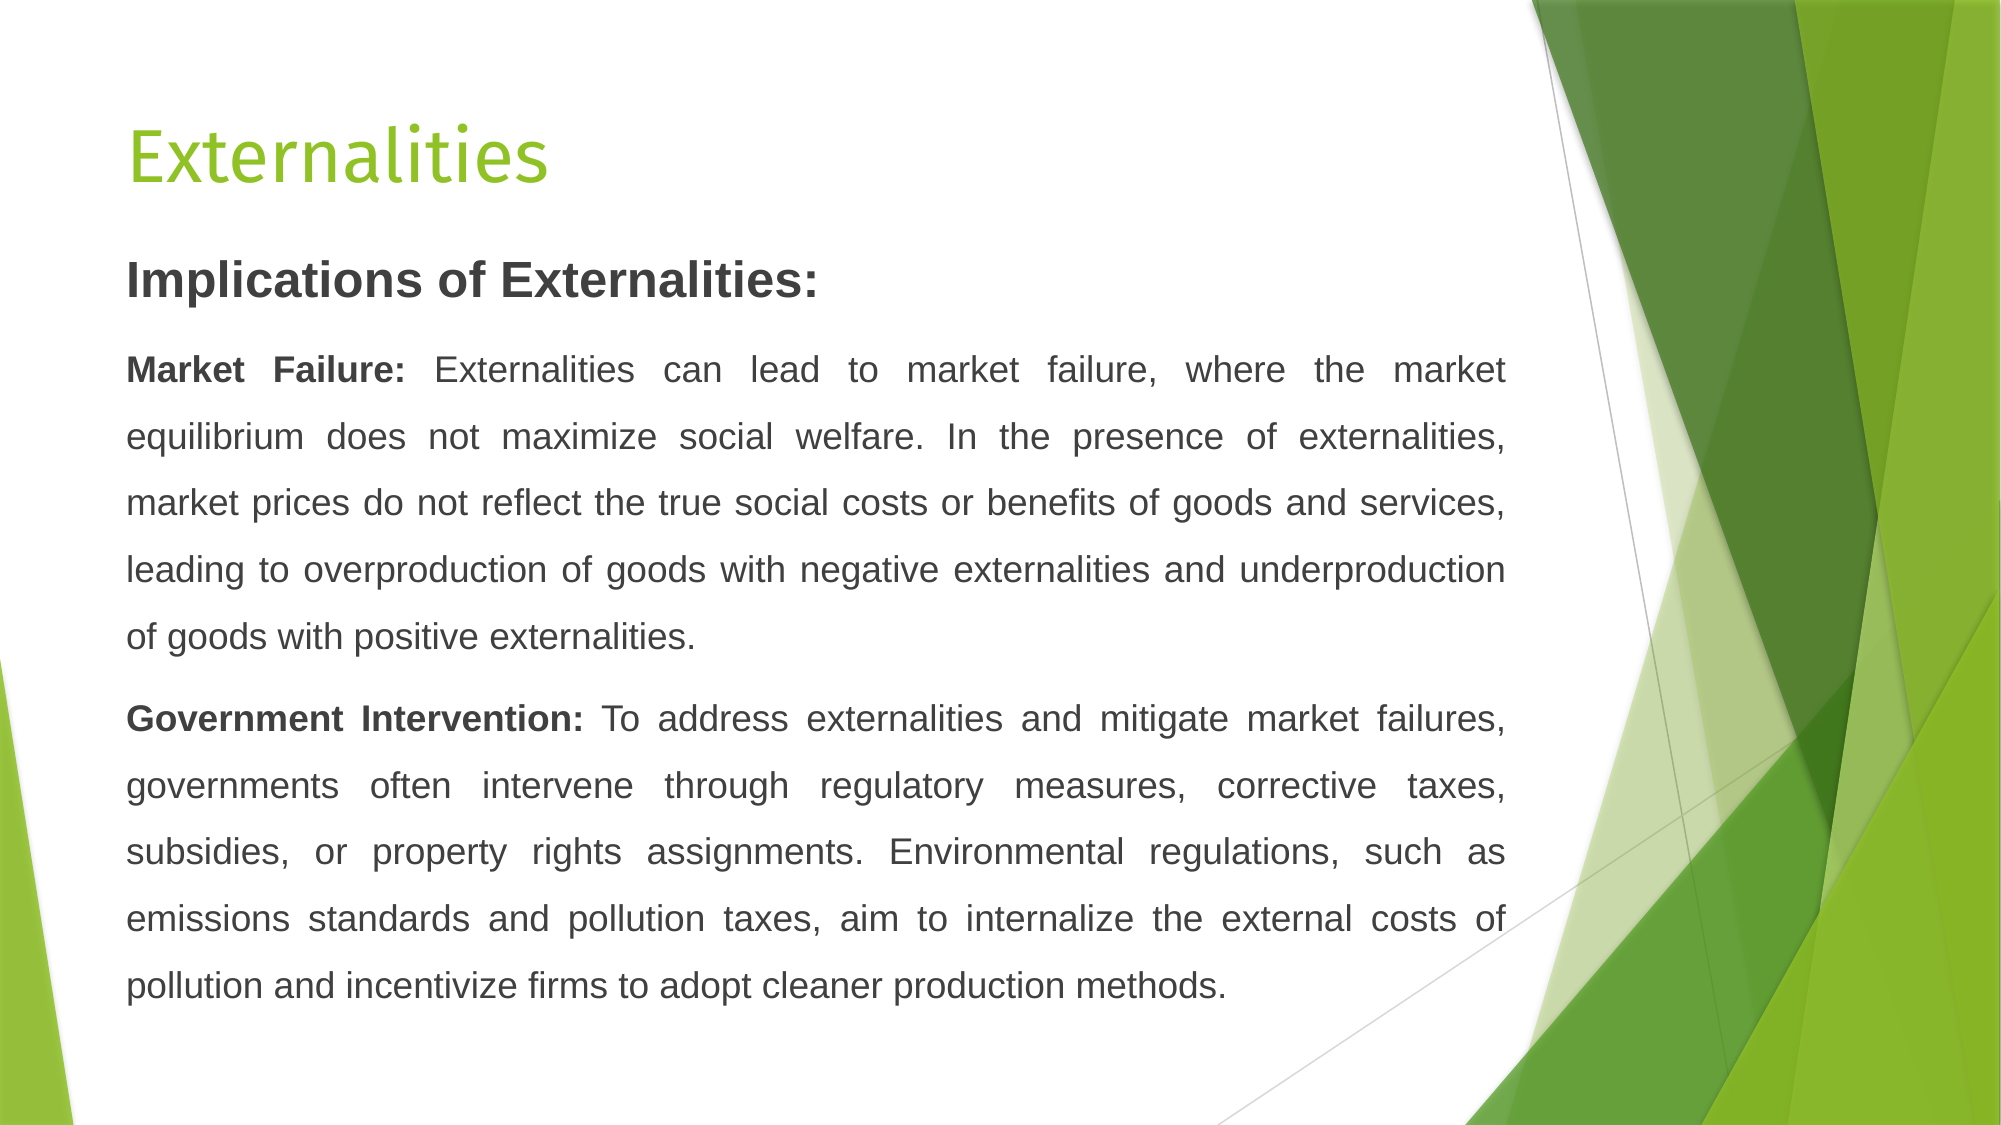

# Externalities
Implications of Externalities:
Market Failure: Externalities can lead to market failure, where the market equilibrium does not maximize social welfare. In the presence of externalities, market prices do not reflect the true social costs or benefits of goods and services, leading to overproduction of goods with negative externalities and underproduction of goods with positive externalities.
Government Intervention: To address externalities and mitigate market failures, governments often intervene through regulatory measures, corrective taxes, subsidies, or property rights assignments. Environmental regulations, such as emissions standards and pollution taxes, aim to internalize the external costs of pollution and incentivize firms to adopt cleaner production methods.